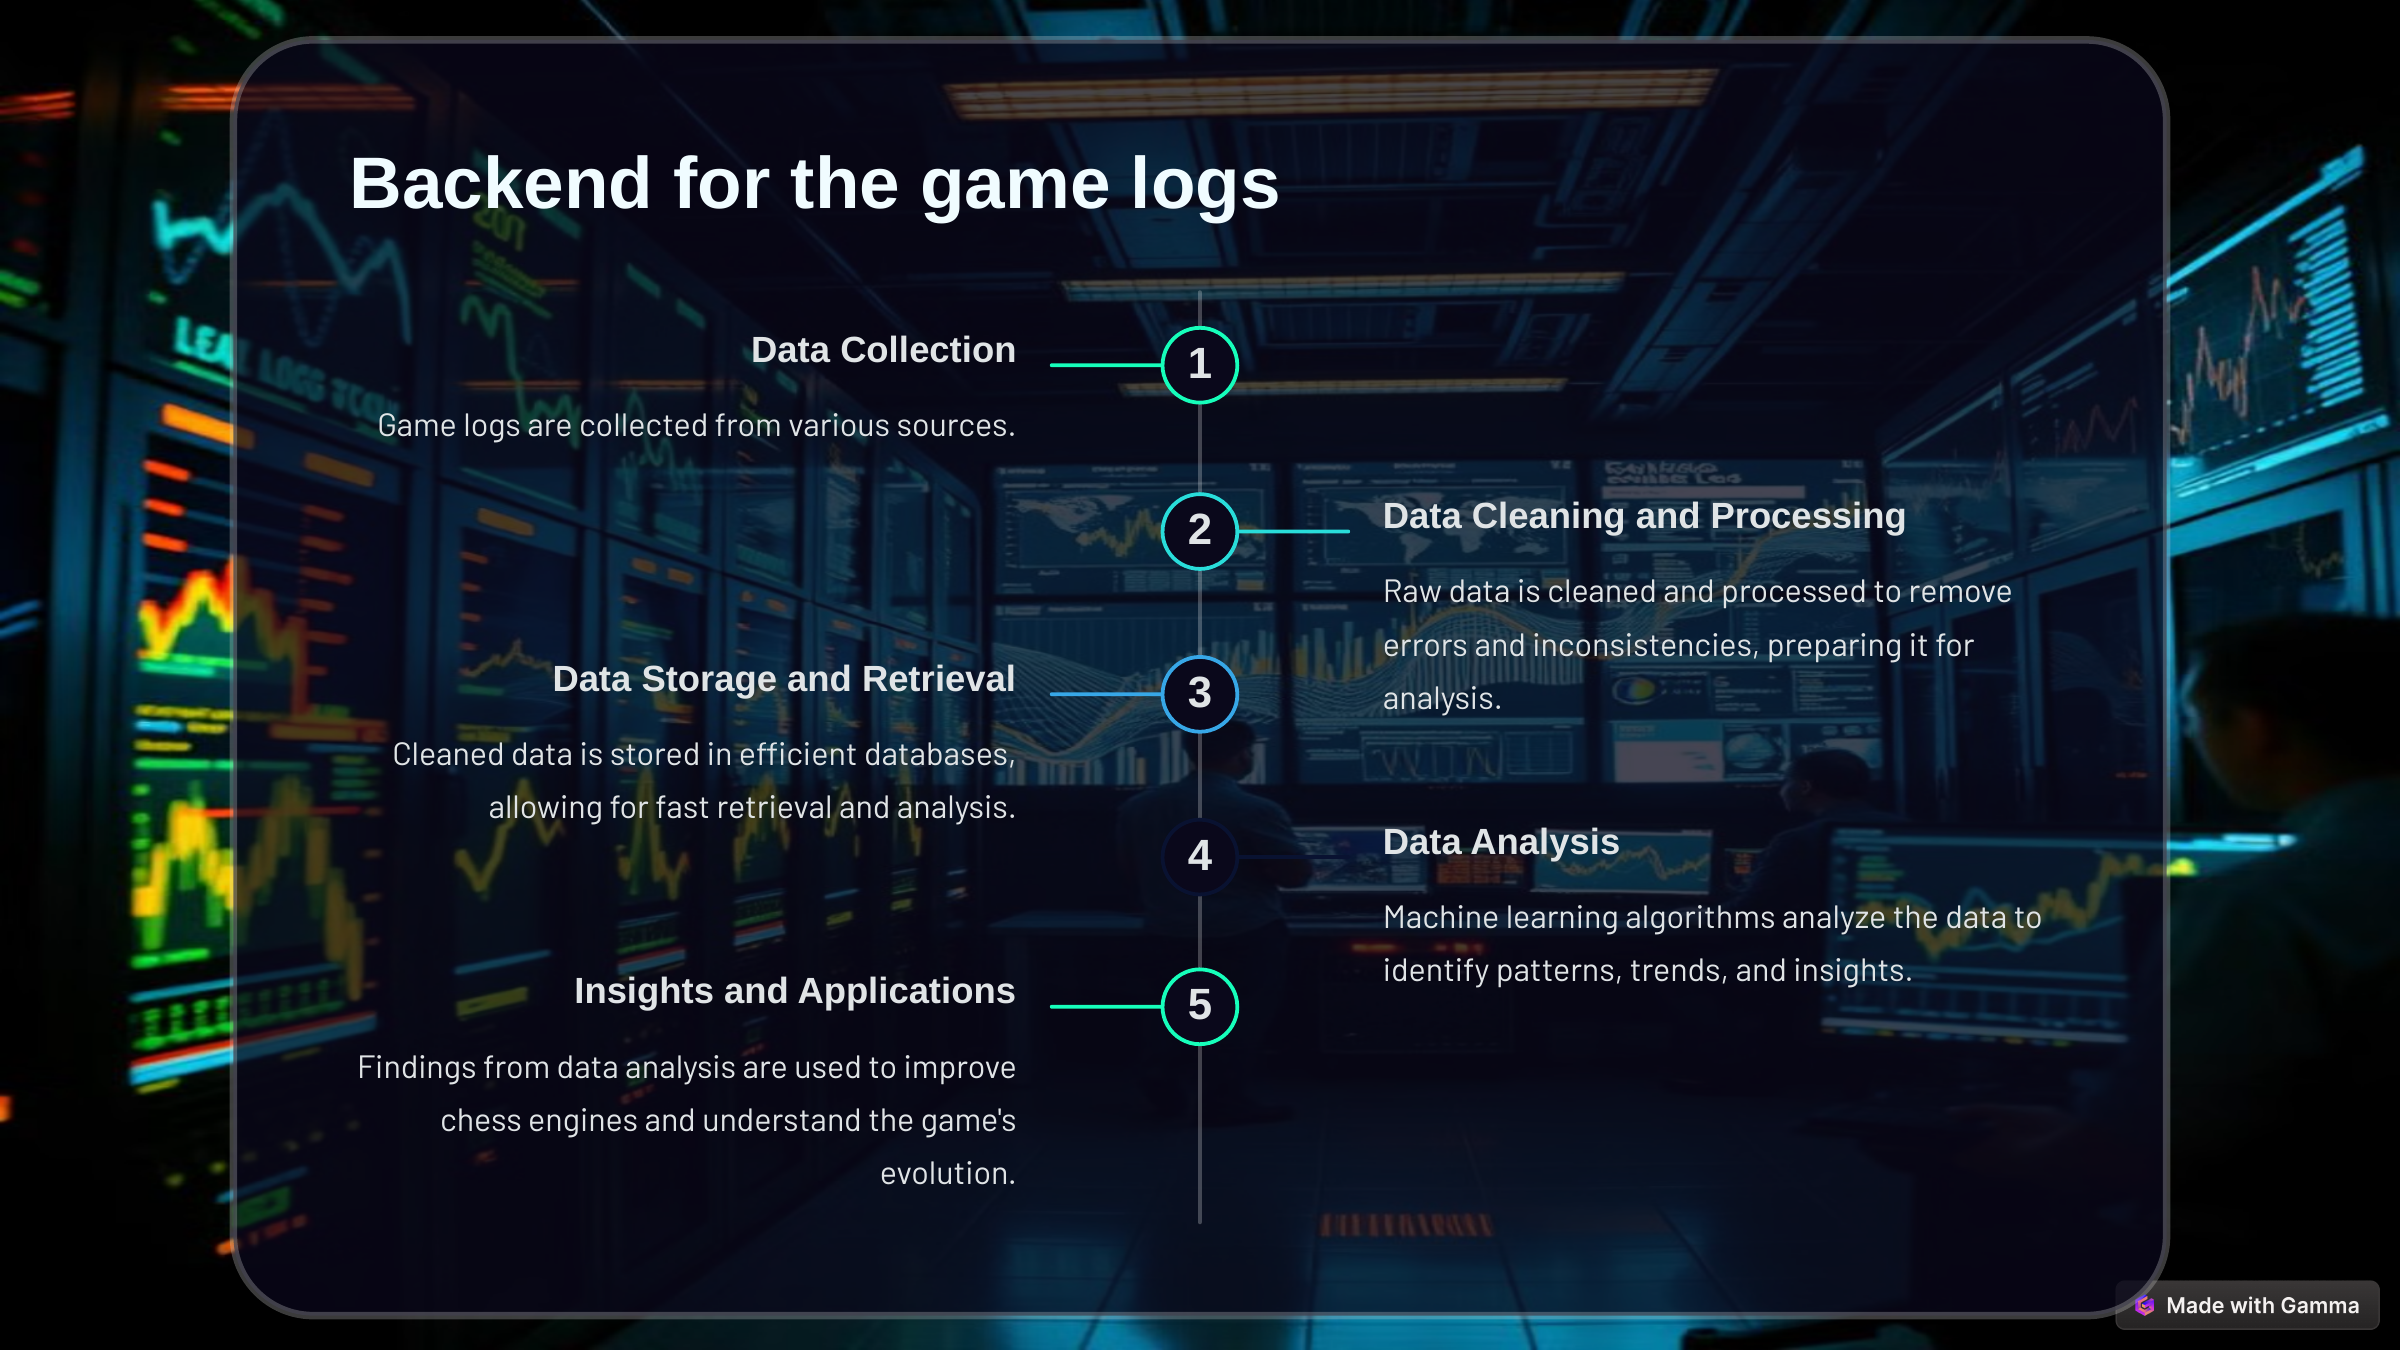

Backend for the game logs

Data Collection

1

Game logs are collected from various sources.
Data Cleaning and Processing

2

Raw data is cleaned and processed to remove errors and inconsistencies, preparing it for analysis.
Data Storage and Retrieval

3

Cleaned data is stored in efficient databases, allowing for fast retrieval and analysis.
Data Analysis

4

Machine learning algorithms analyze the data to identify patterns, trends, and insights.
Insights and Applications

5

Findings from data analysis are used to improve chess engines and understand the game's evolution.